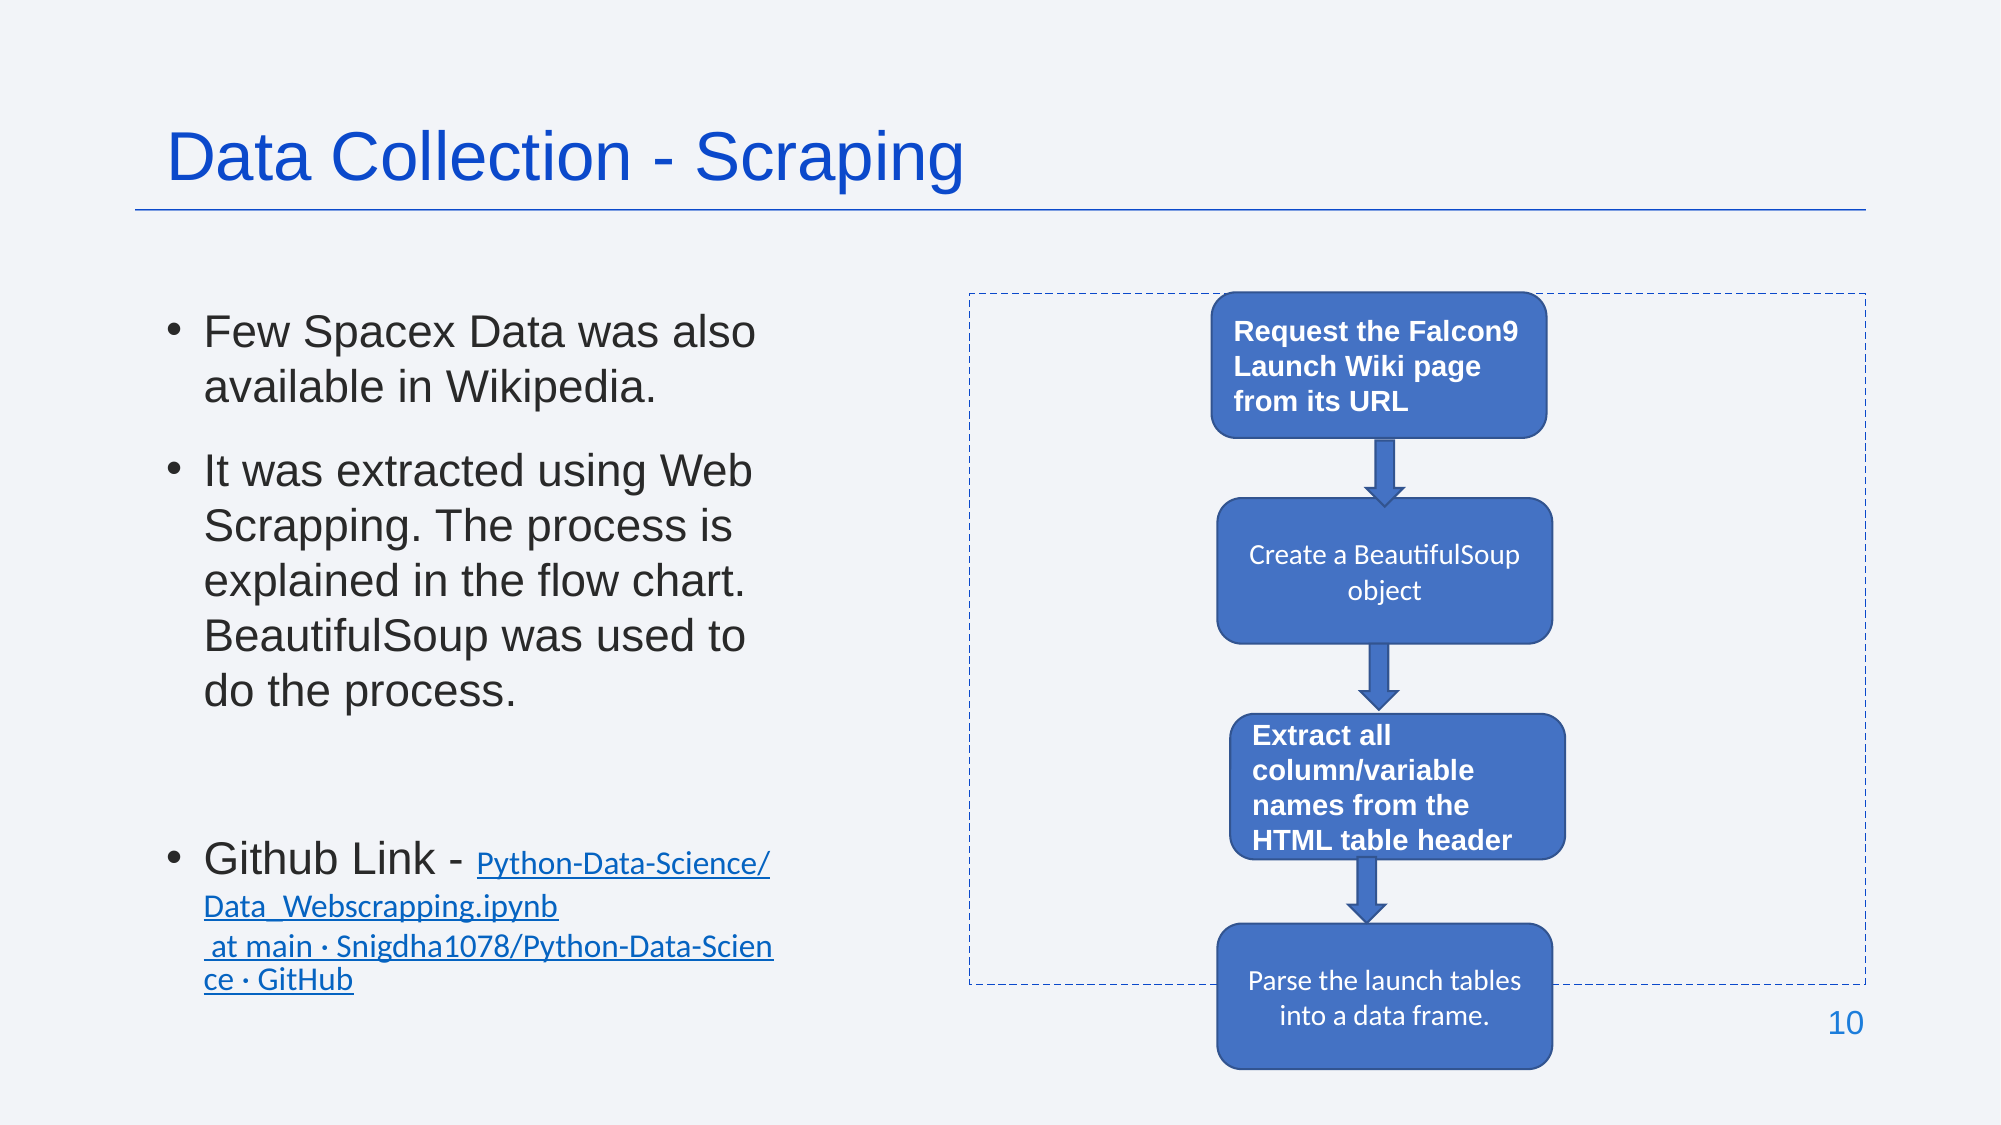

Data Collection - Scraping
Request the Falcon9 Launch Wiki page from its URL
Few Spacex Data was also available in Wikipedia.
It was extracted using Web Scrapping. The process is explained in the flow chart. BeautifulSoup was used to do the process.

Github Link - Python-Data-Science/Data_Webscrapping.ipynb at main · Snigdha1078/Python-Data-Science · GitHub

Create a BeautifulSoup object

Extract all column/variable names from the HTML table header

Parse the launch tables into a data frame.
10